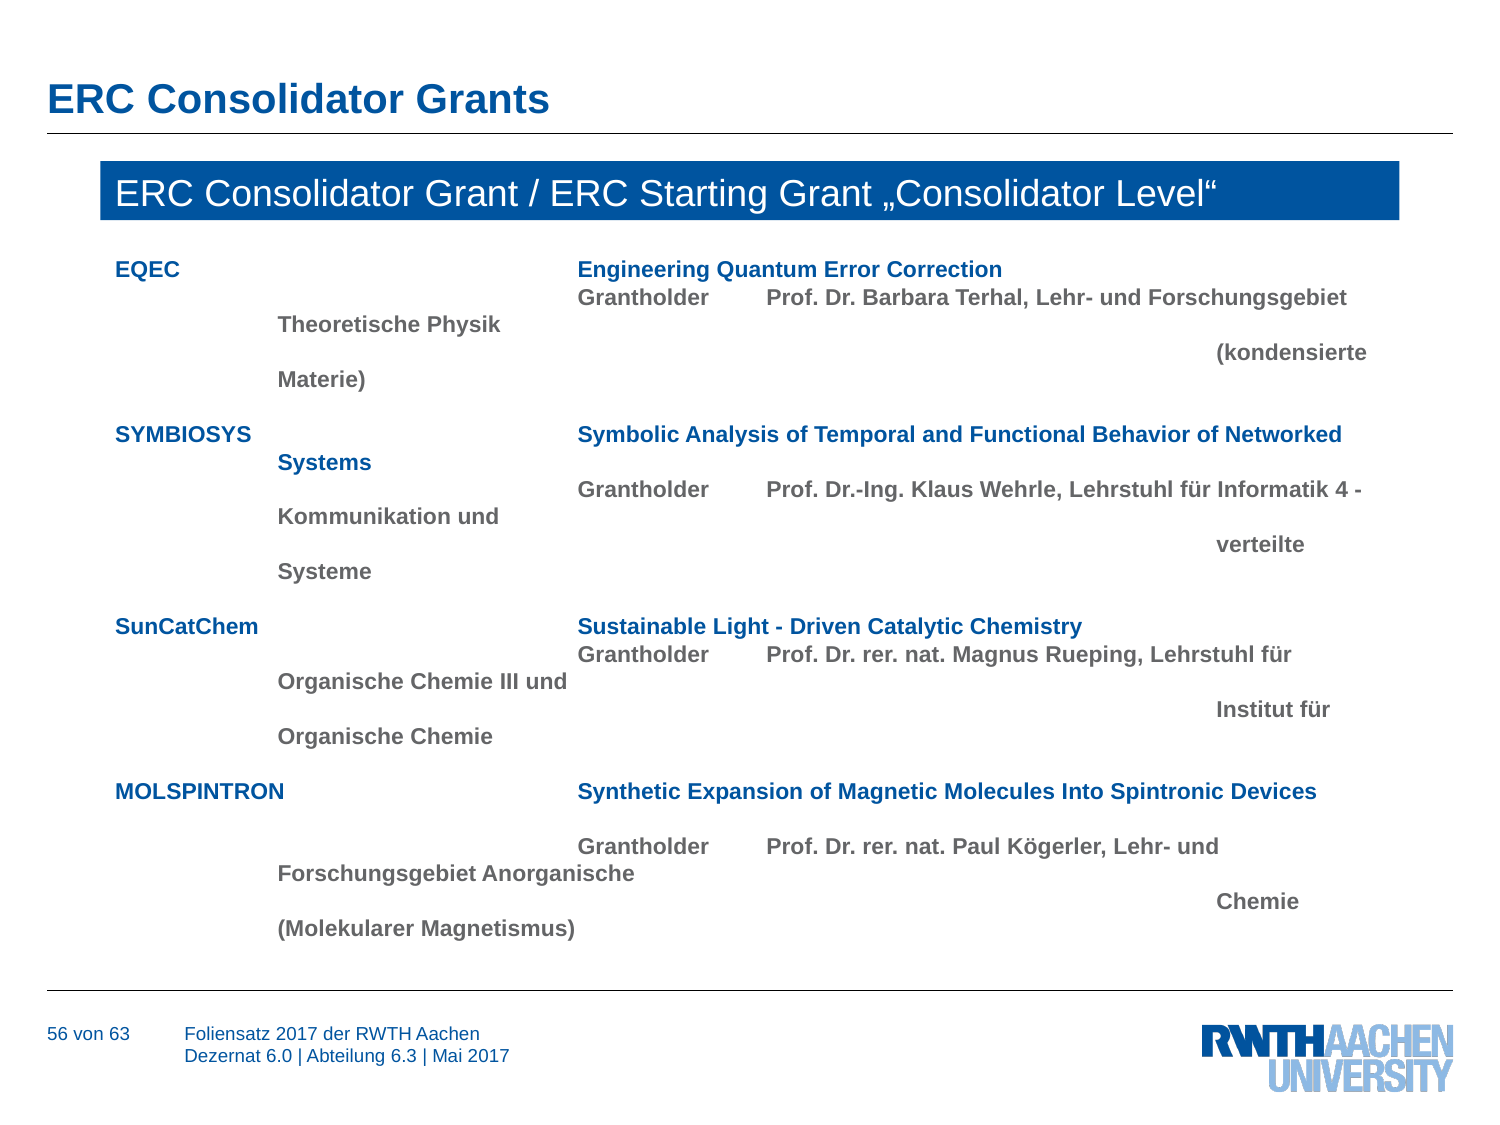

# ERC Consolidator Grants
ERC Consolidator Grant / ERC Starting Grant „Consolidator Level“

EQEC			Engineering Quantum Error Correction
			Grantholder 	      Prof. Dr. Barbara Terhal, Lehr- und Forschungsgebiet Theoretische Physik
							      (kondensierte Materie)

SYMBIOSYS			Symbolic Analysis of Temporal and Functional Behavior of Networked Systems
			Grantholder 	      Prof. Dr.-Ing. Klaus Wehrle, Lehrstuhl für Informatik 4 - Kommunikation und
							      verteilte Systeme

SunCatChem			Sustainable Light - Driven Catalytic Chemistry
			Grantholder 	      Prof. Dr. rer. nat. Magnus Rueping, Lehrstuhl für Organische Chemie III und
							      Institut für Organische Chemie

MOLSPINTRON		Synthetic Expansion of Magnetic Molecules Into Spintronic Devices
			Grantholder 	      Prof. Dr. rer. nat. Paul Kögerler, Lehr- und Forschungsgebiet Anorganische
							      Chemie (Molekularer Magnetismus)
56 von 63